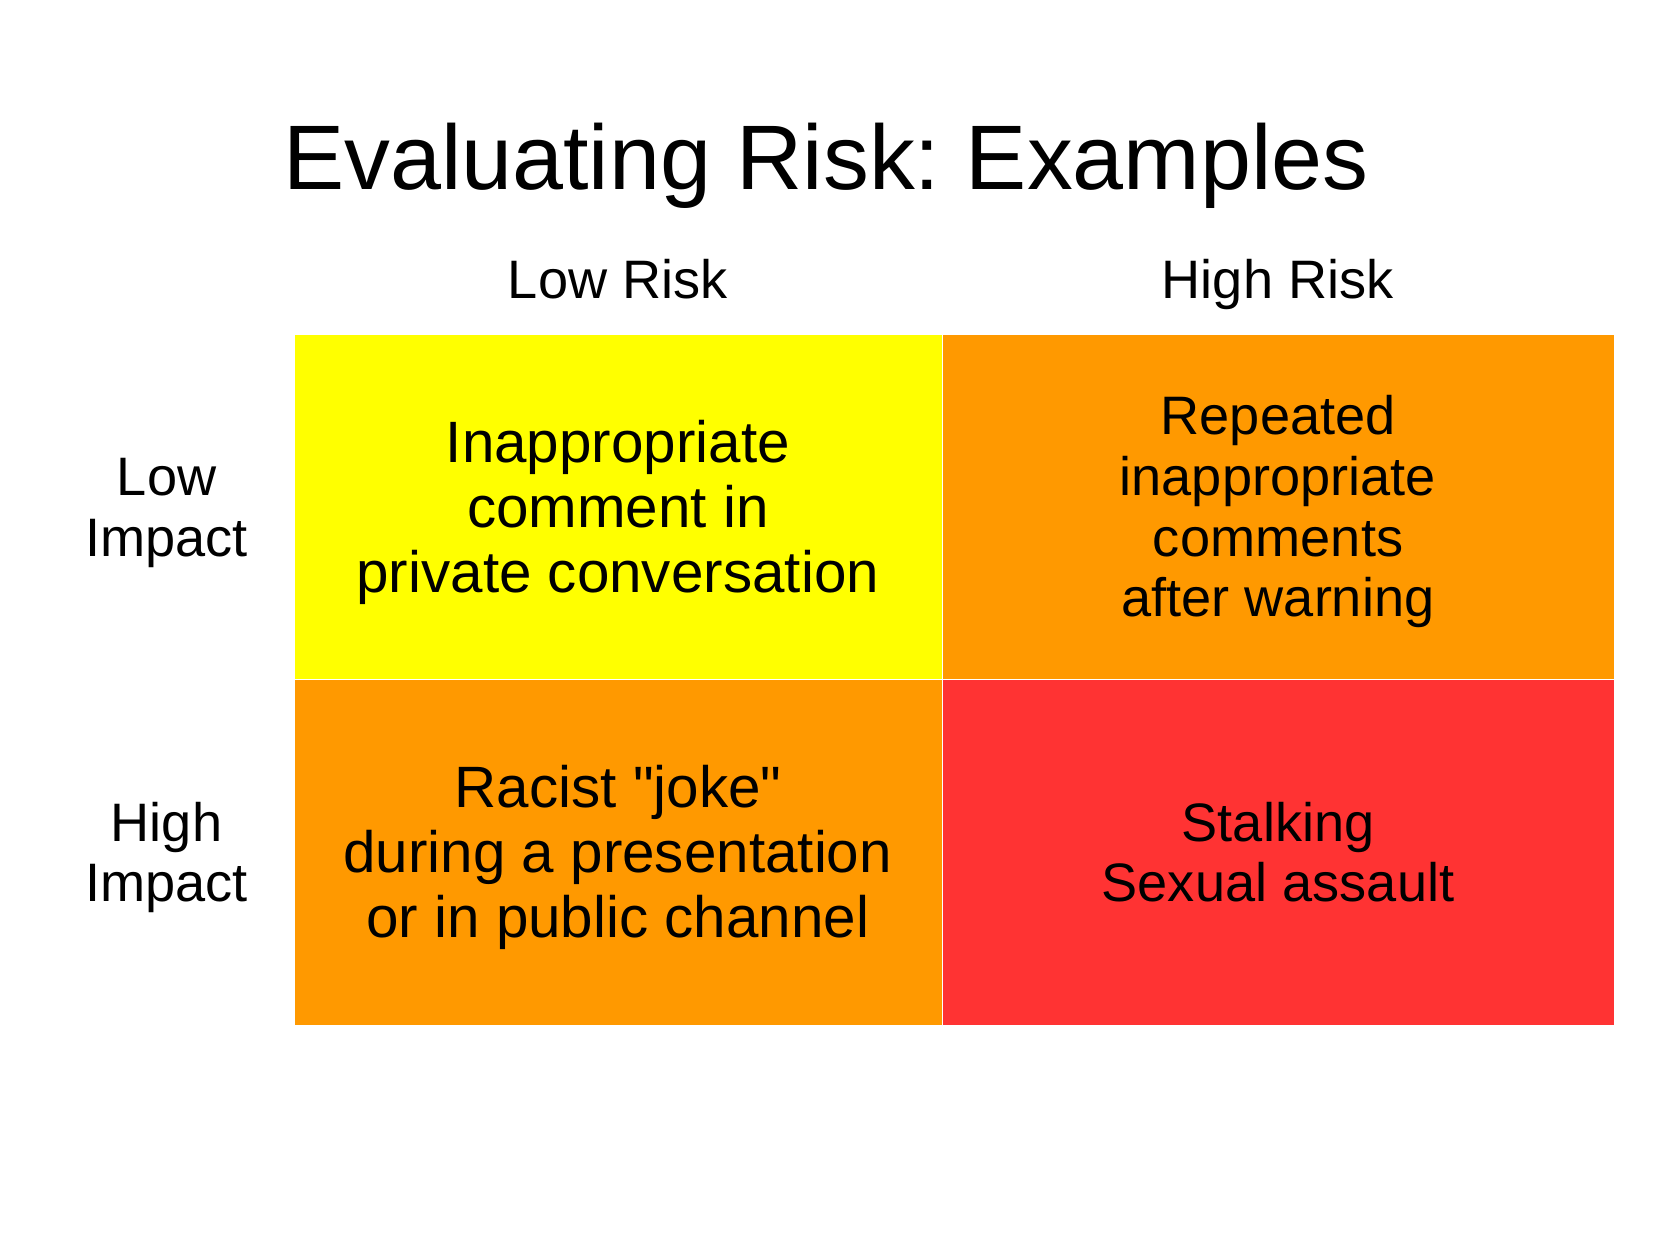

# Evaluating Risk: Examples
|  | Low Risk | High Risk |
| --- | --- | --- |
| Low Impact | Inappropriate comment in private conversation | Repeated inappropriate comments after warning |
| High Impact | Racist "joke" during a presentation or in public channel | Stalking Sexual assault |